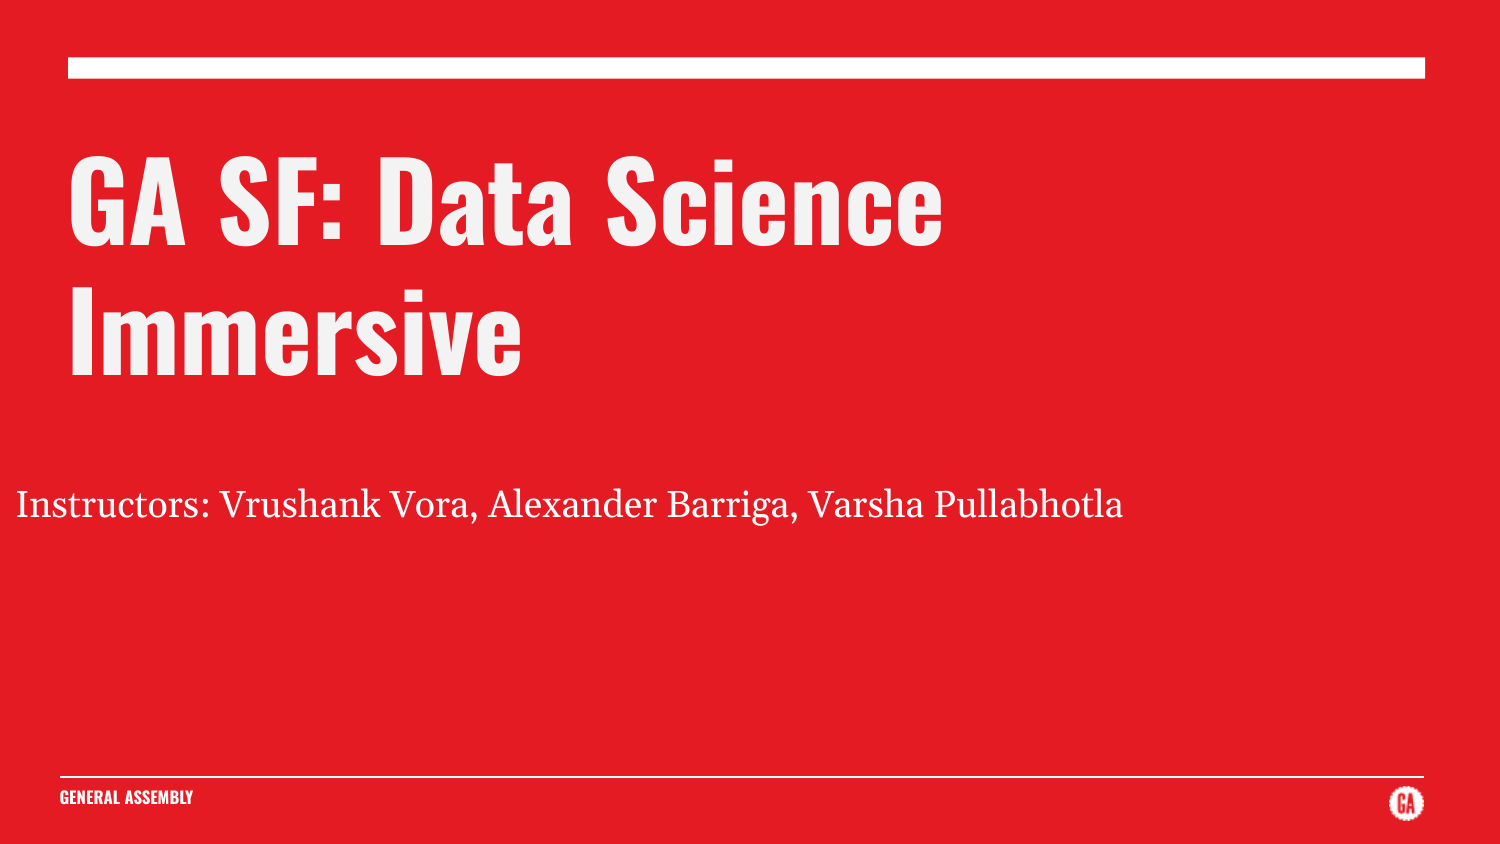

# GA SF: Data Science Immersive
Instructors: Vrushank Vora, Alexander Barriga, Varsha Pullabhotla